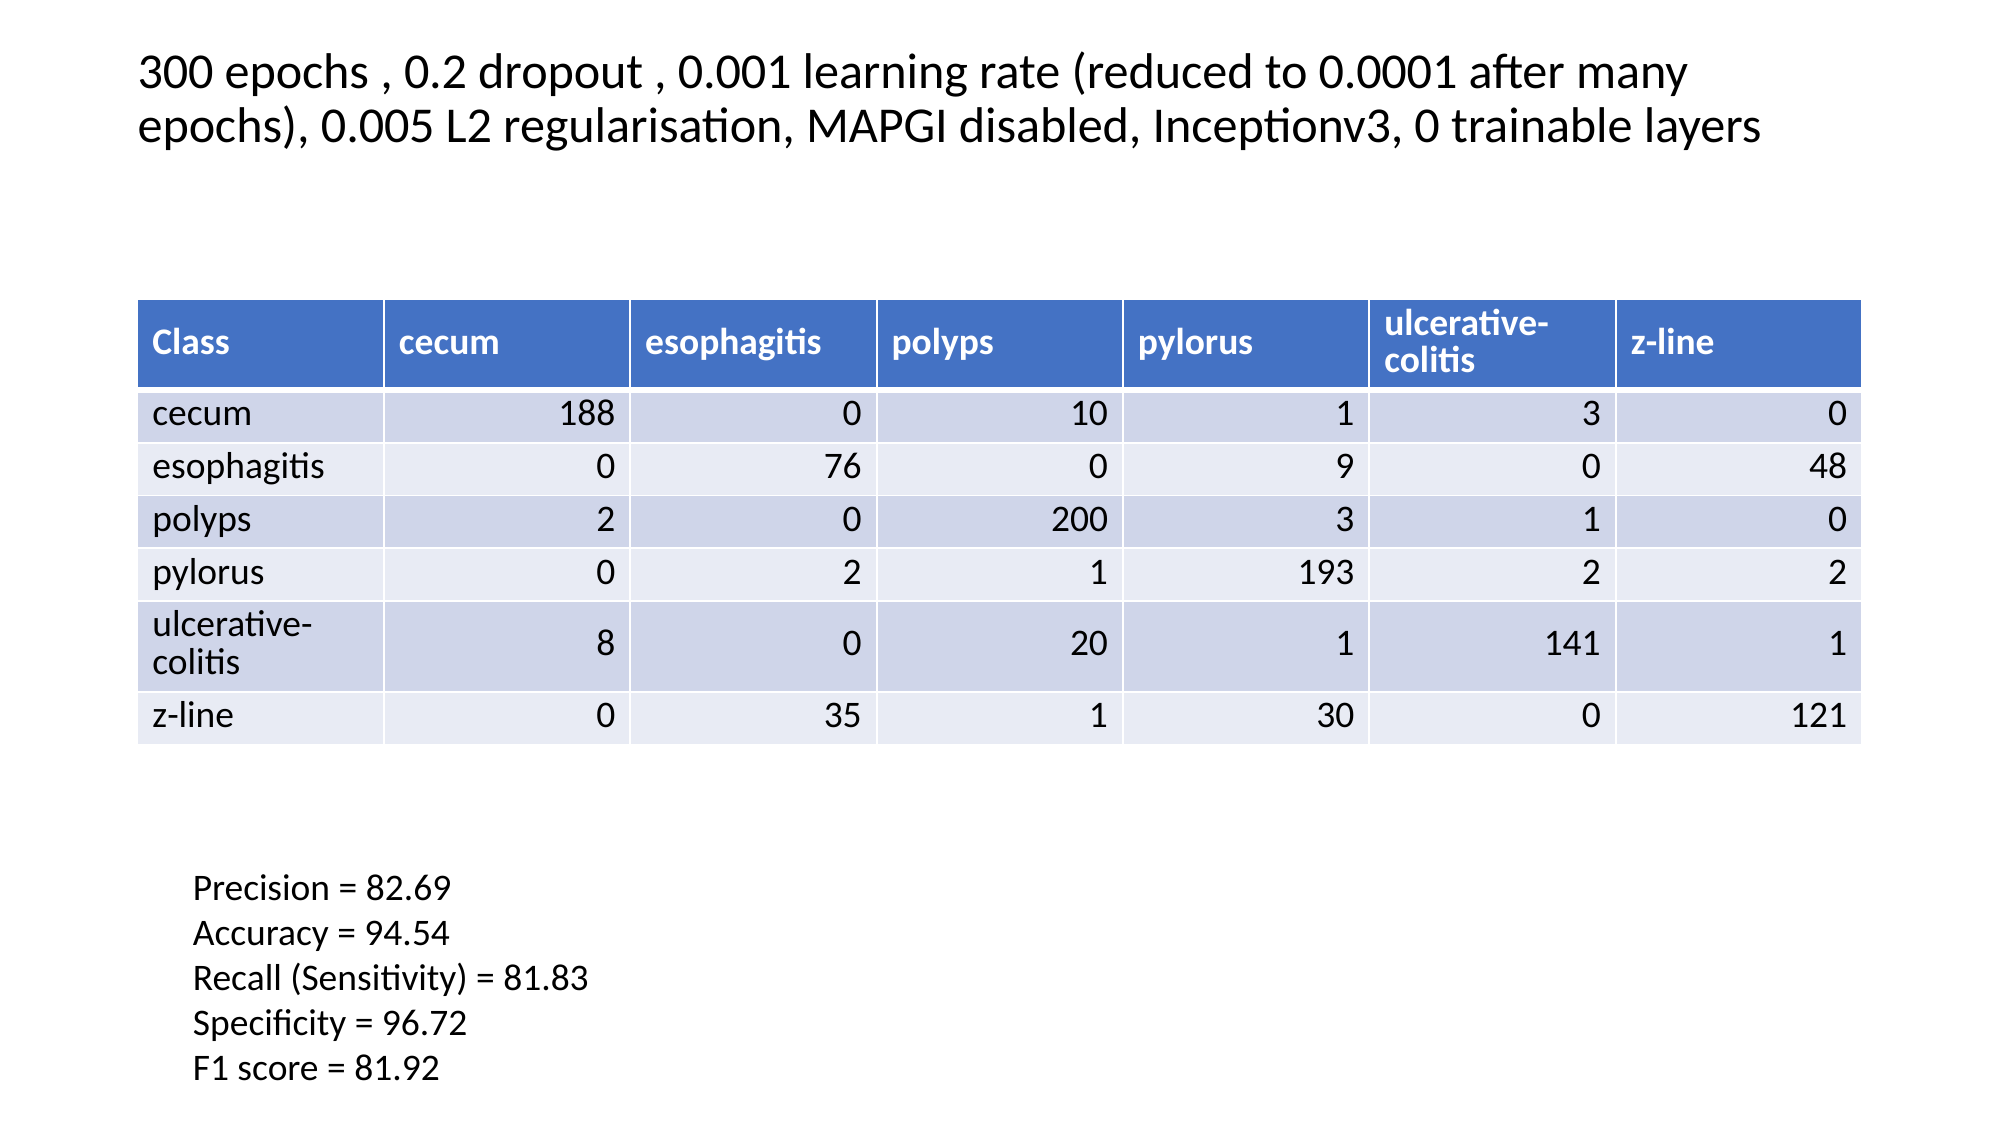

# 300 epochs , 0.2 dropout , 0.001 learning rate (reduced to 0.0001 after many epochs), 0.005 L2 regularisation, MAPGI disabled, Inceptionv3, 0 trainable layers

| Class | cecum | esophagitis | polyps | pylorus | ulcerative-colitis | z-line |
| --- | --- | --- | --- | --- | --- | --- |
| cecum | 188 | 0 | 10 | 1 | 3 | 0 |
| esophagitis | 0 | 76 | 0 | 9 | 0 | 48 |
| polyps | 2 | 0 | 200 | 3 | 1 | 0 |
| pylorus | 0 | 2 | 1 | 193 | 2 | 2 |
| ulcerative-colitis | 8 | 0 | 20 | 1 | 141 | 1 |
| z-line | 0 | 35 | 1 | 30 | 0 | 121 |

Precision = 82.69
Accuracy = 94.54
Recall (Sensitivity) = 81.83
Specificity = 96.72
F1 score = 81.92